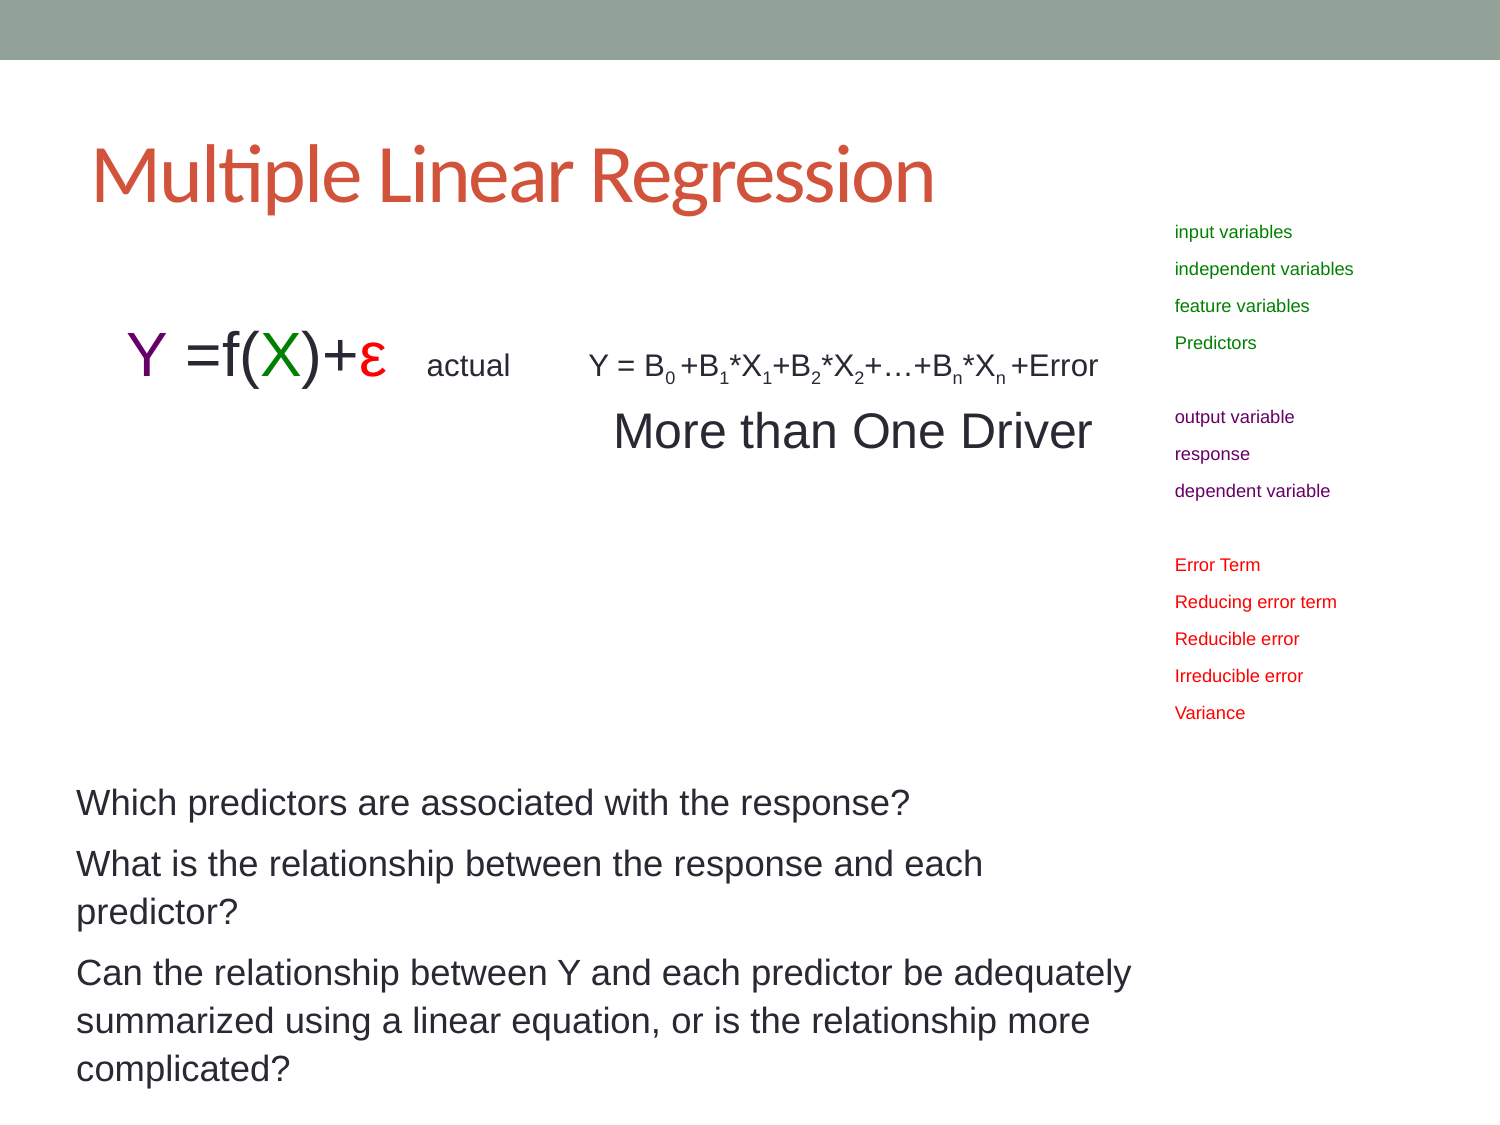

# Multiple Linear Regression
input variables
independent variables
feature variables
Predictors

output variable
response
dependent variable

Error Term
Reducing error term
Reducible error
Irreducible error
Variance

Y =f(X)+ε 	actual         Y = B0 +B1*X1+B2*X2+…+Bn*Xn +Error
                                                       More than One Driver

Which predictors are associated with the response?
What is the relationship between the response and each predictor?
Can the relationship between Y and each predictor be adequately summarized using a linear equation, or is the relationship more complicated?